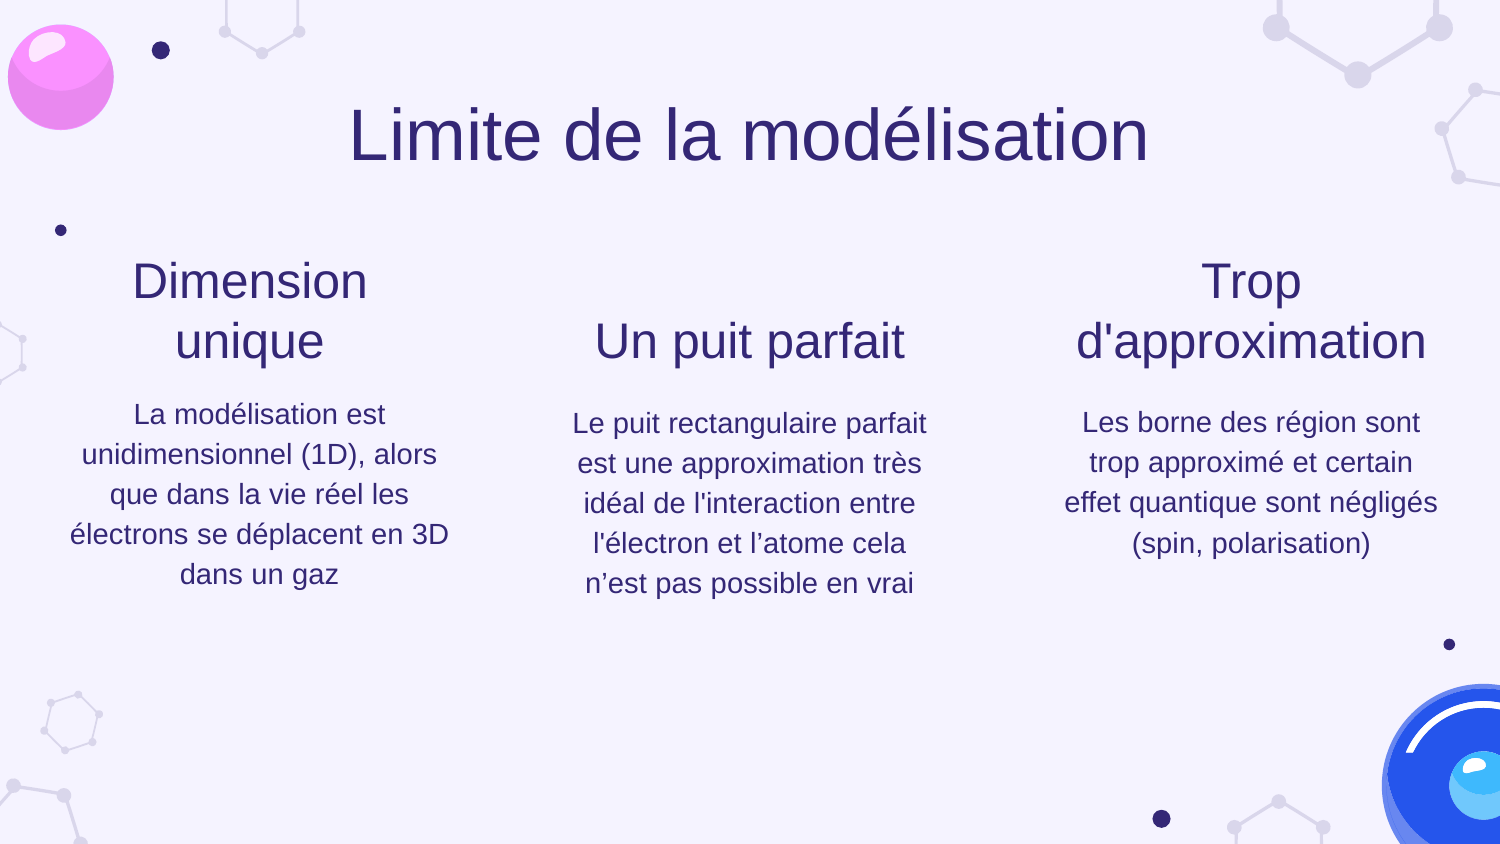

# Limite de la modélisation
Trop d'approximation
Dimension unique
Un puit parfait
La modélisation est unidimensionnel (1D), alors que dans la vie réel les électrons se déplacent en 3D dans un gaz
Les borne des région sont trop approximé et certain effet quantique sont négligés (spin, polarisation)
Le puit rectangulaire parfait est une approximation très idéal de l'interaction entre l'électron et l’atome cela n’est pas possible en vrai